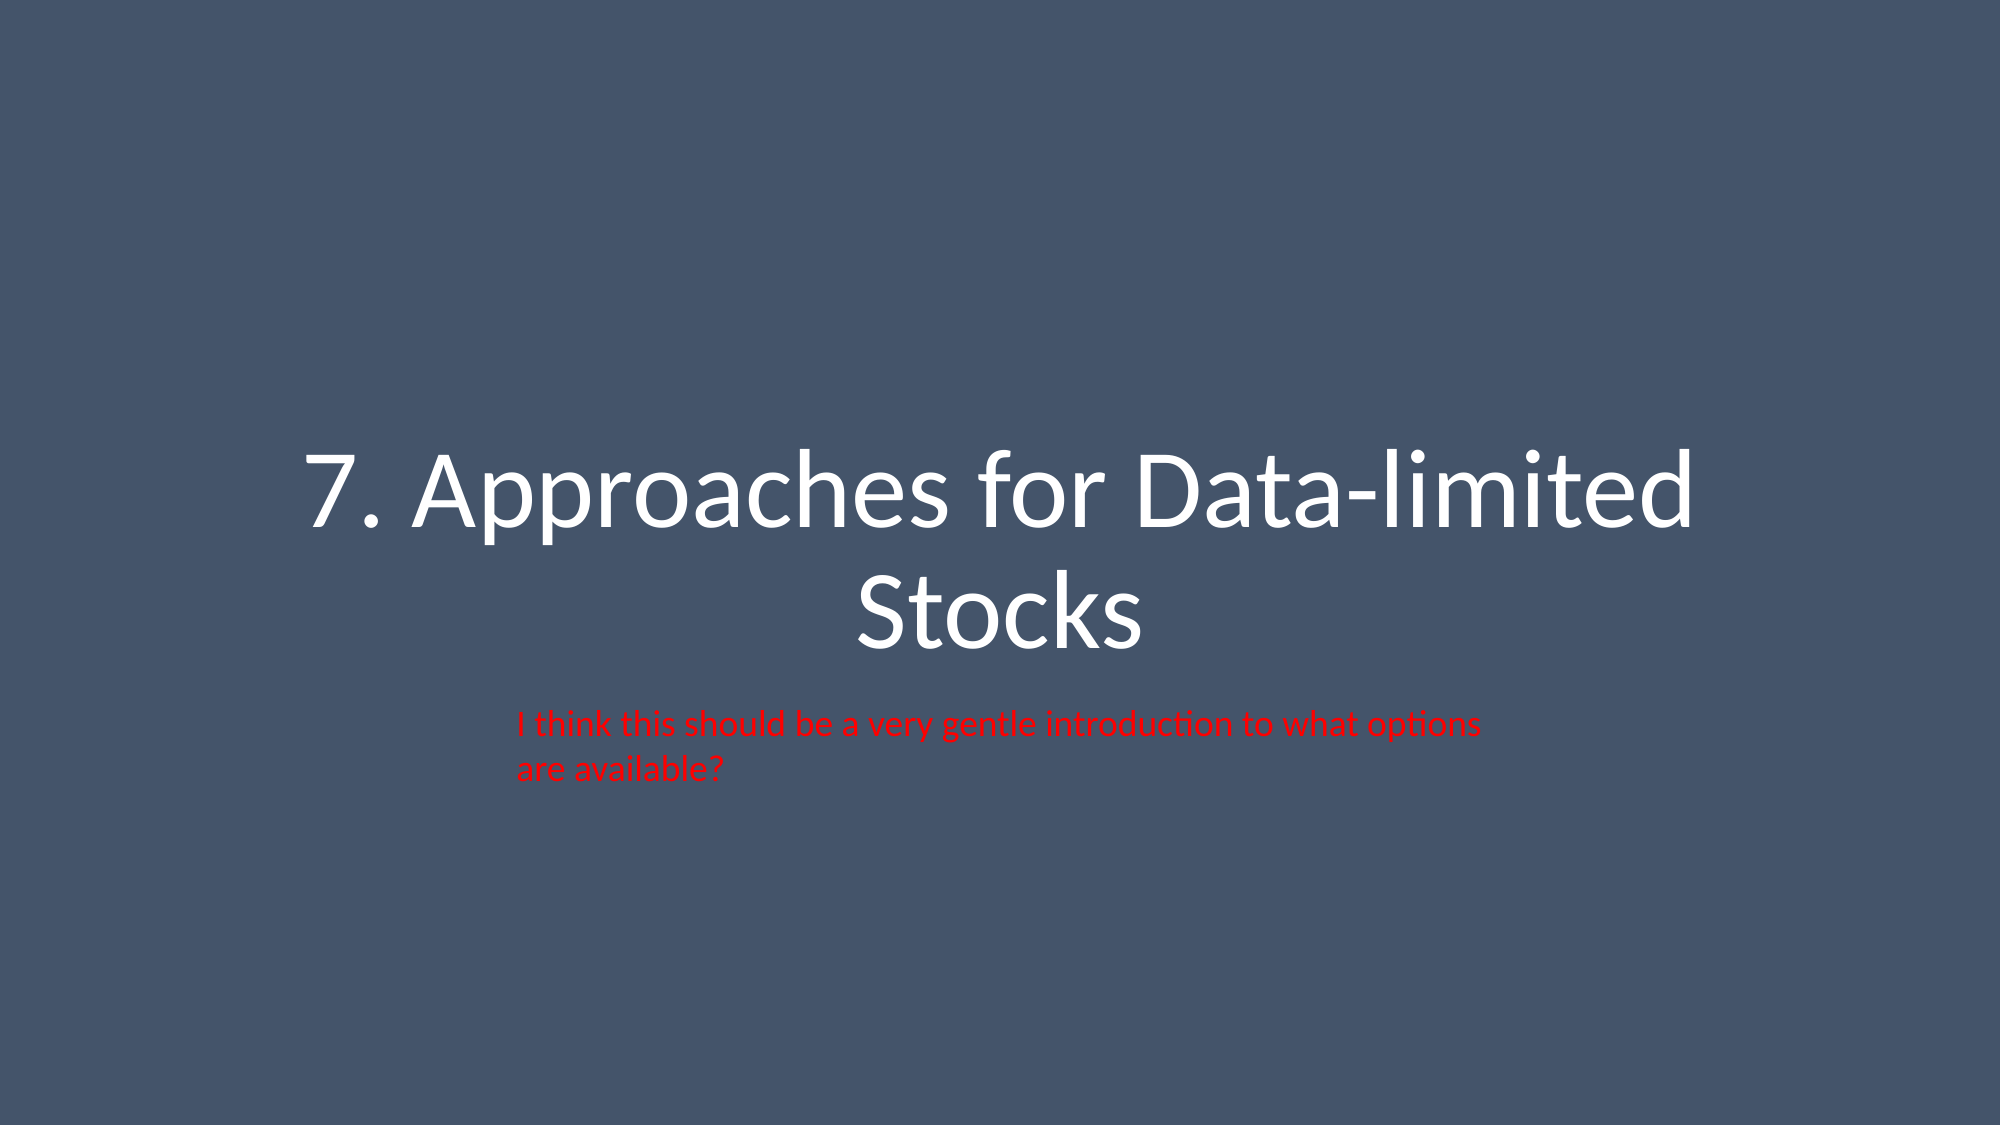

# 7. Approaches for Data-limited Stocks
I think this should be a very gentle introduction to what options are available?